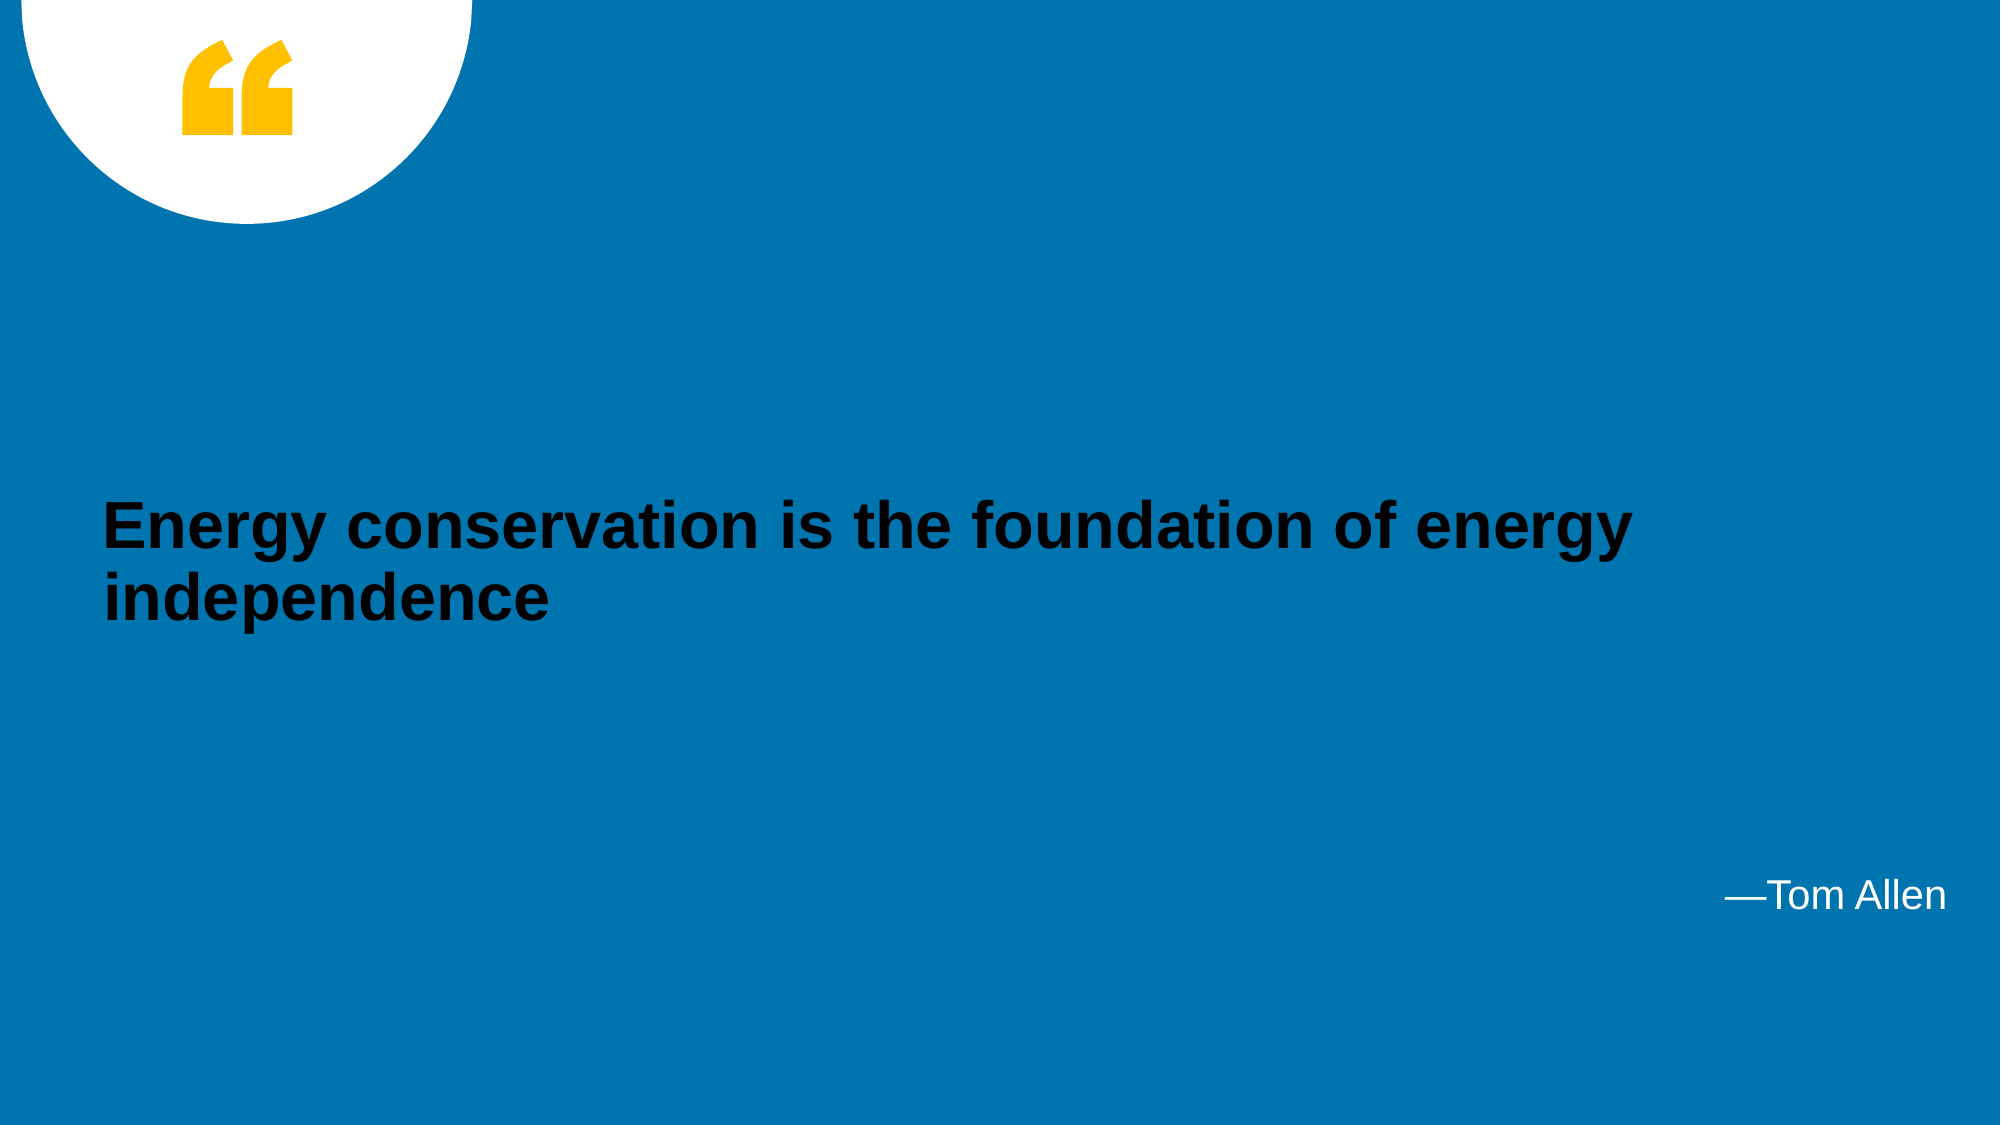

Energy conservation is the foundation of energy independence
—Tom Allen
3